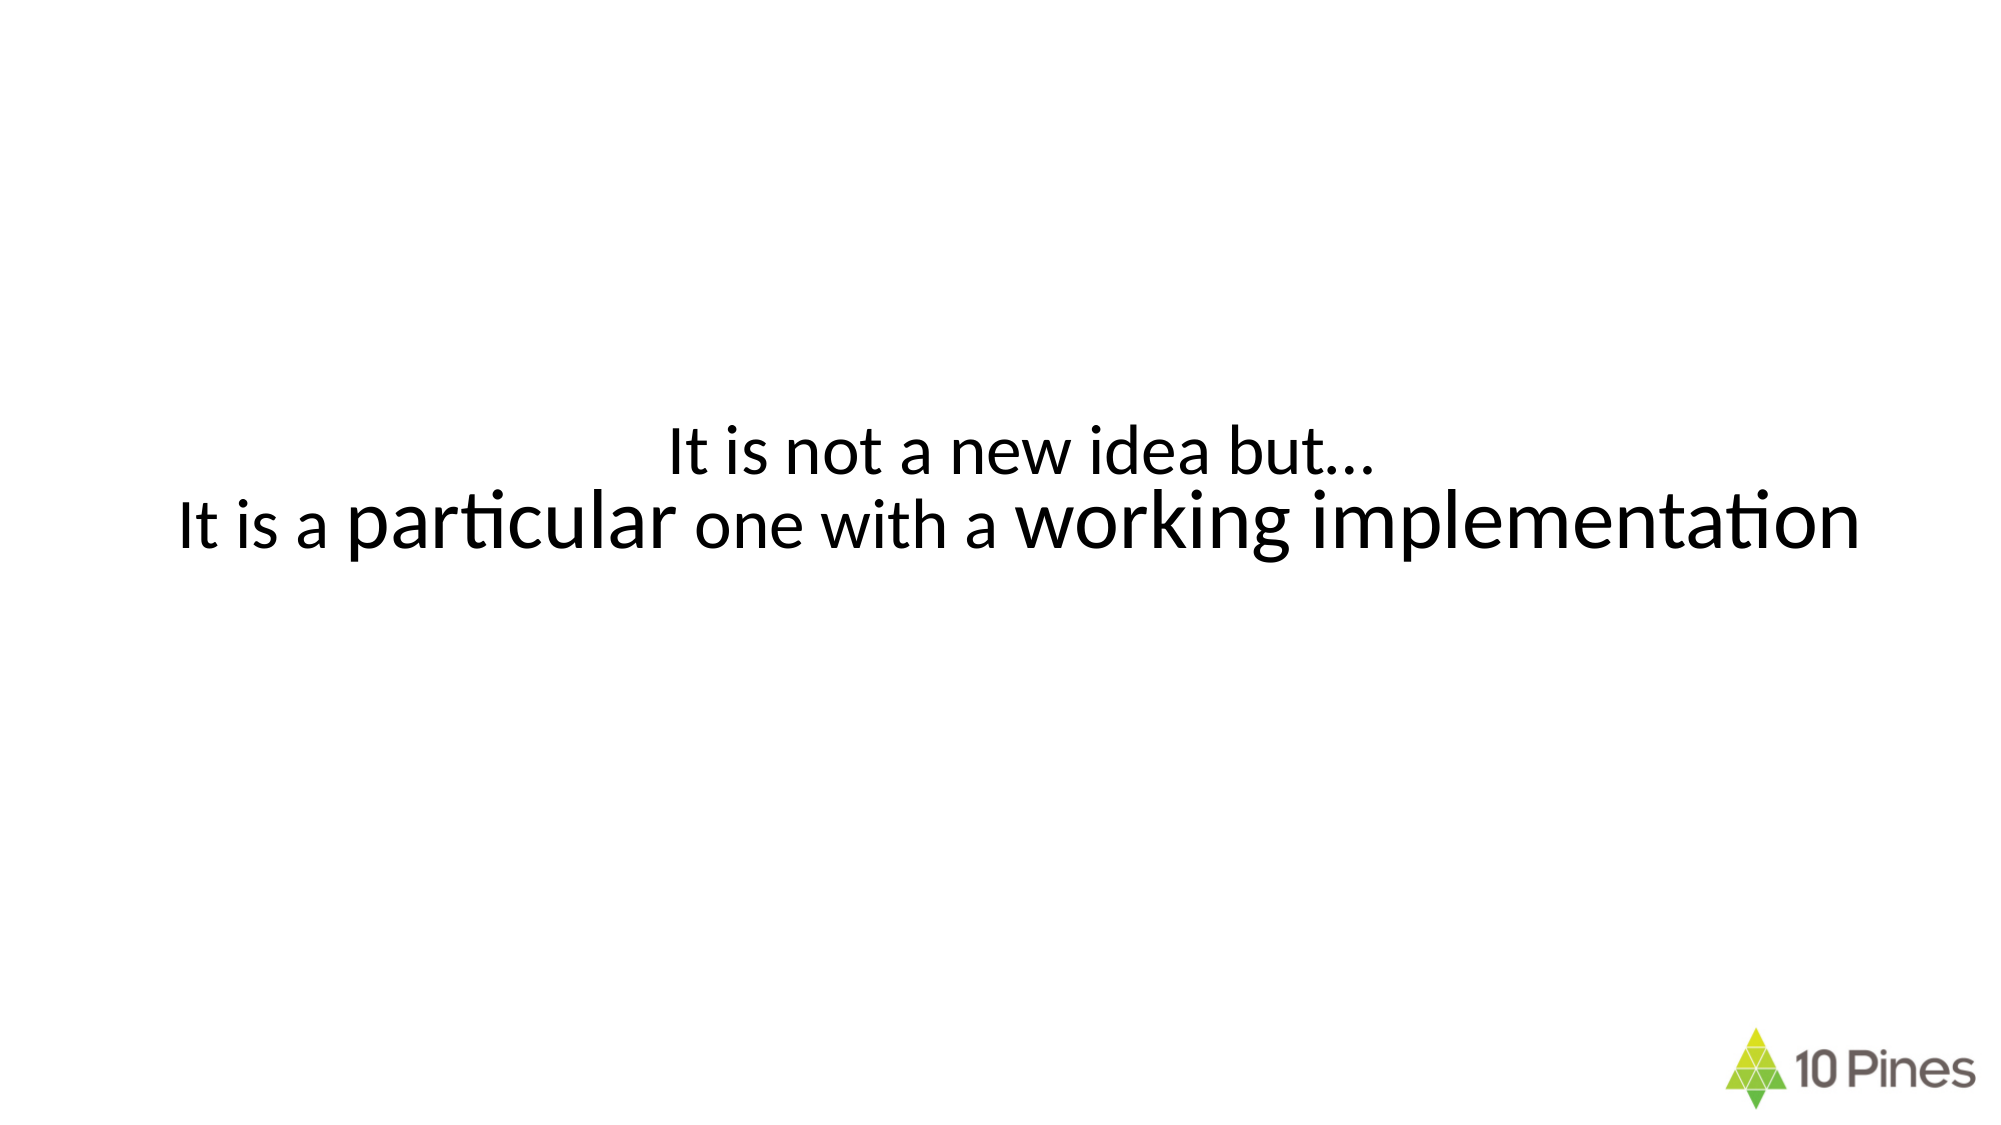

# It is not a new idea but… It is a particular one with a working implementation